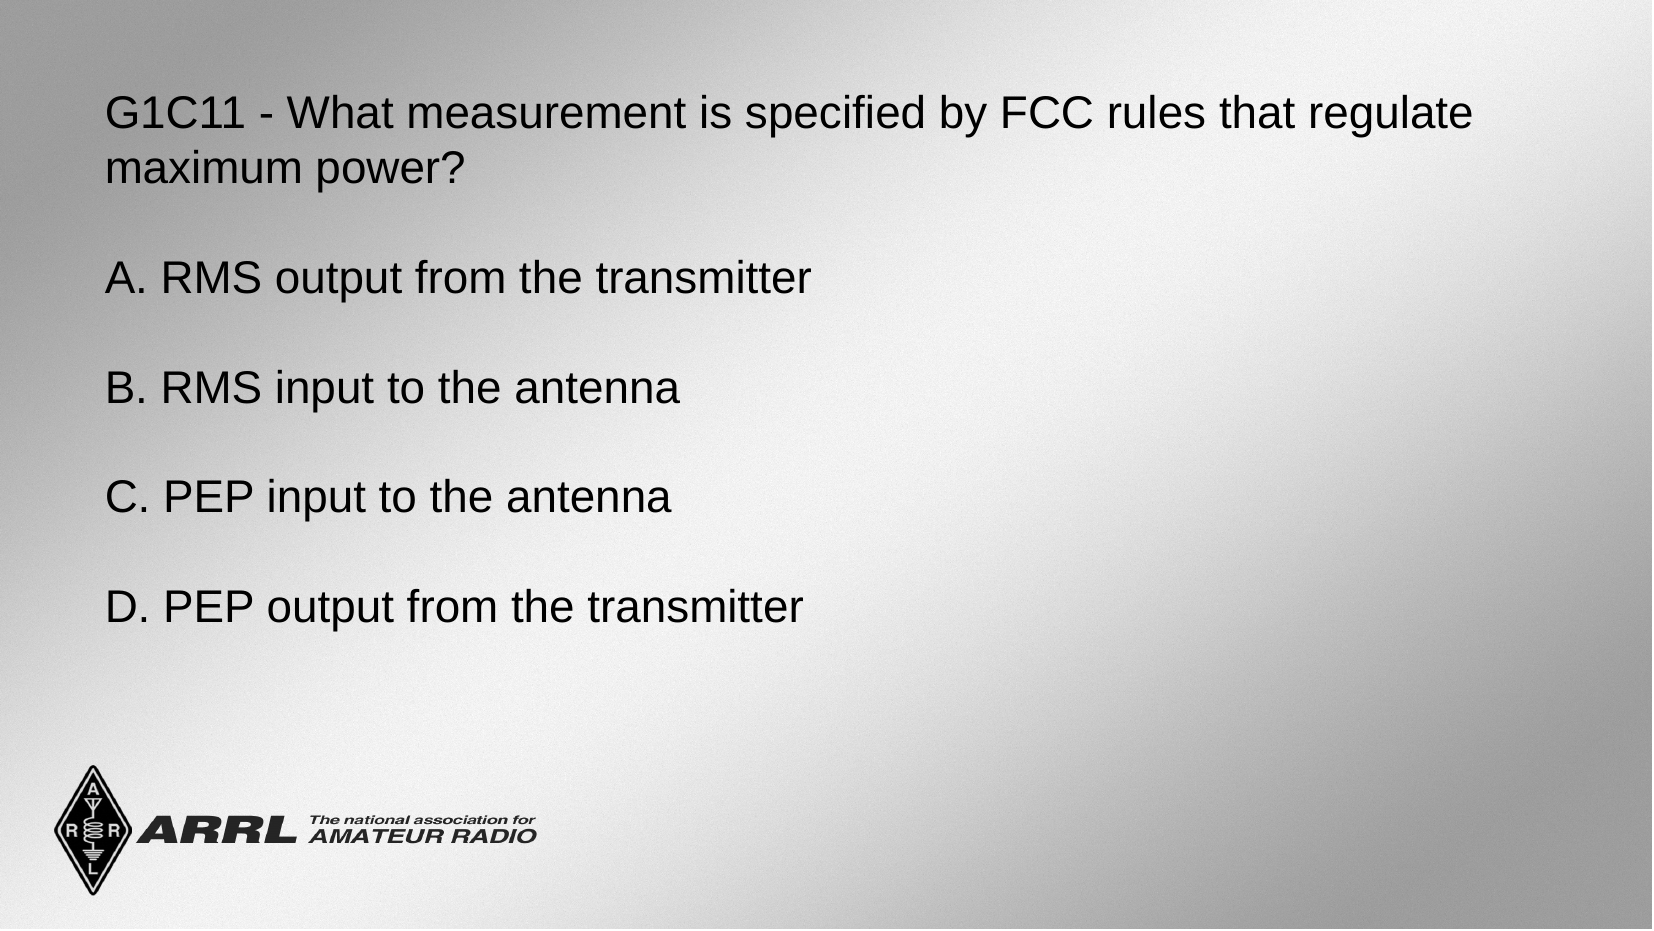

G1C11 - What measurement is specified by FCC rules that regulate maximum power?

A. RMS output from the transmitter

B. RMS input to the antenna

C. PEP input to the antenna

D. PEP output from the transmitter